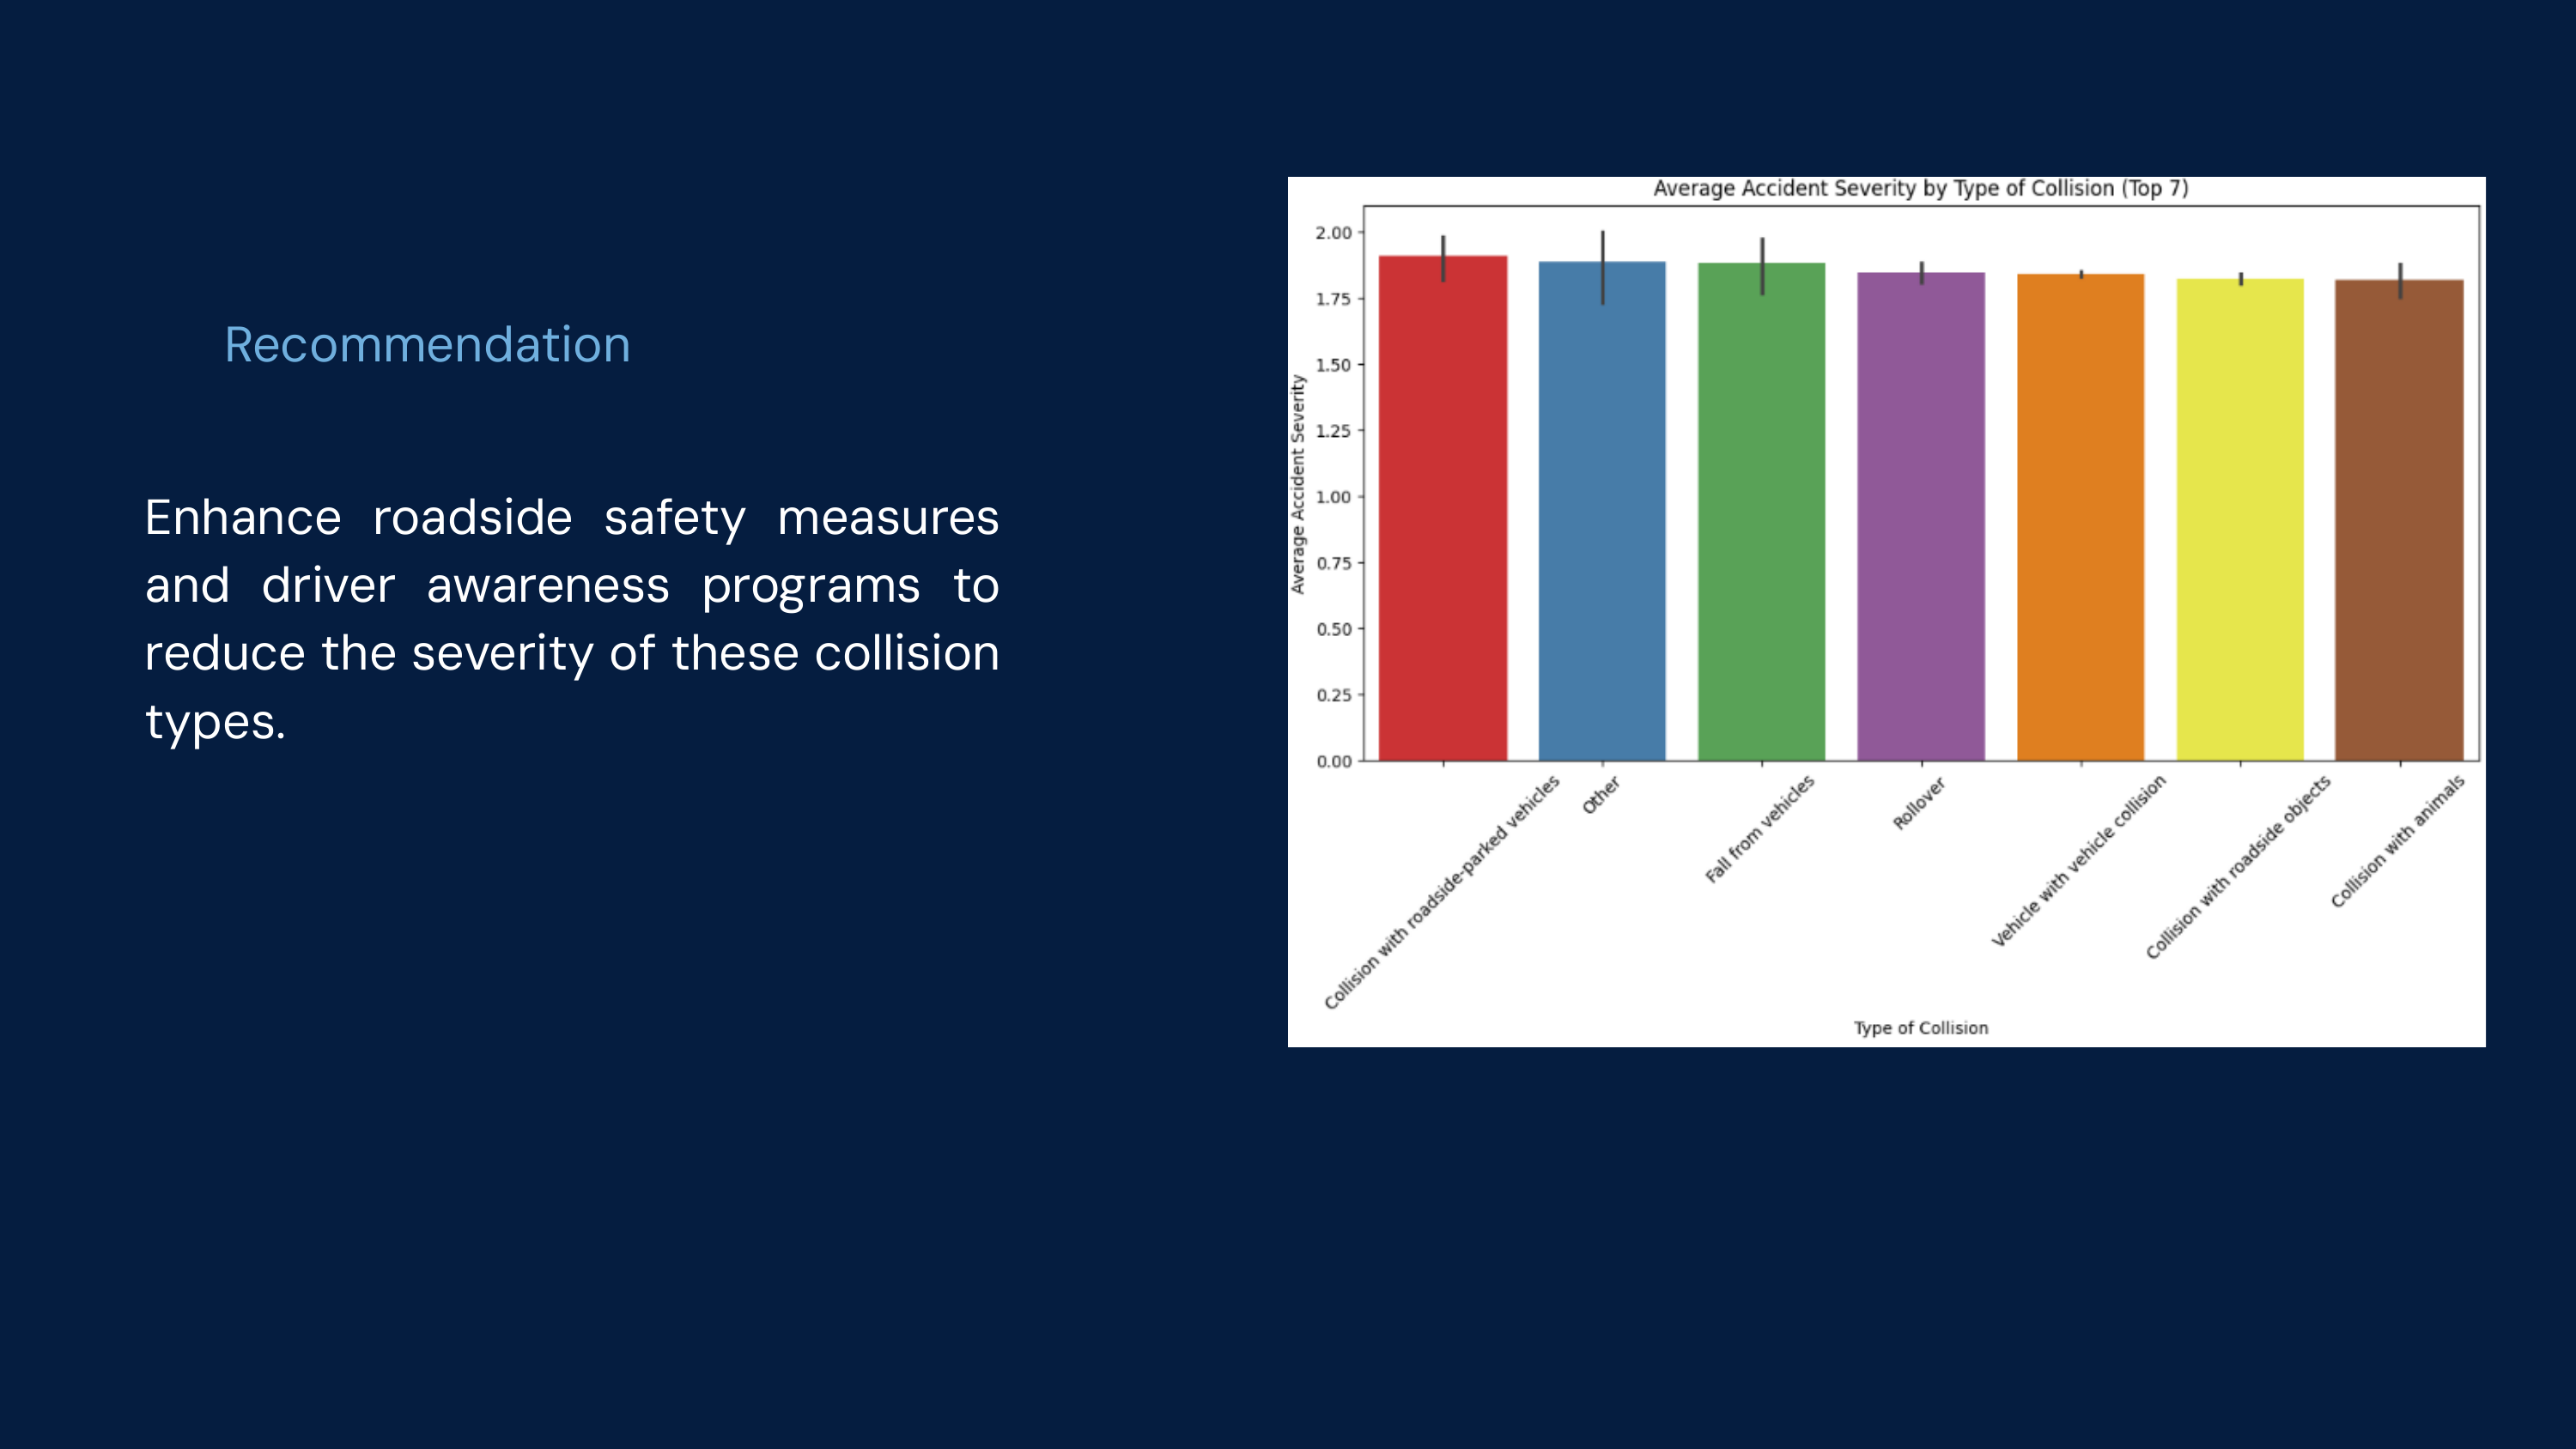

Recommendation
Enhance roadside safety measures and driver awareness programs to reduce the severity of these collision types.